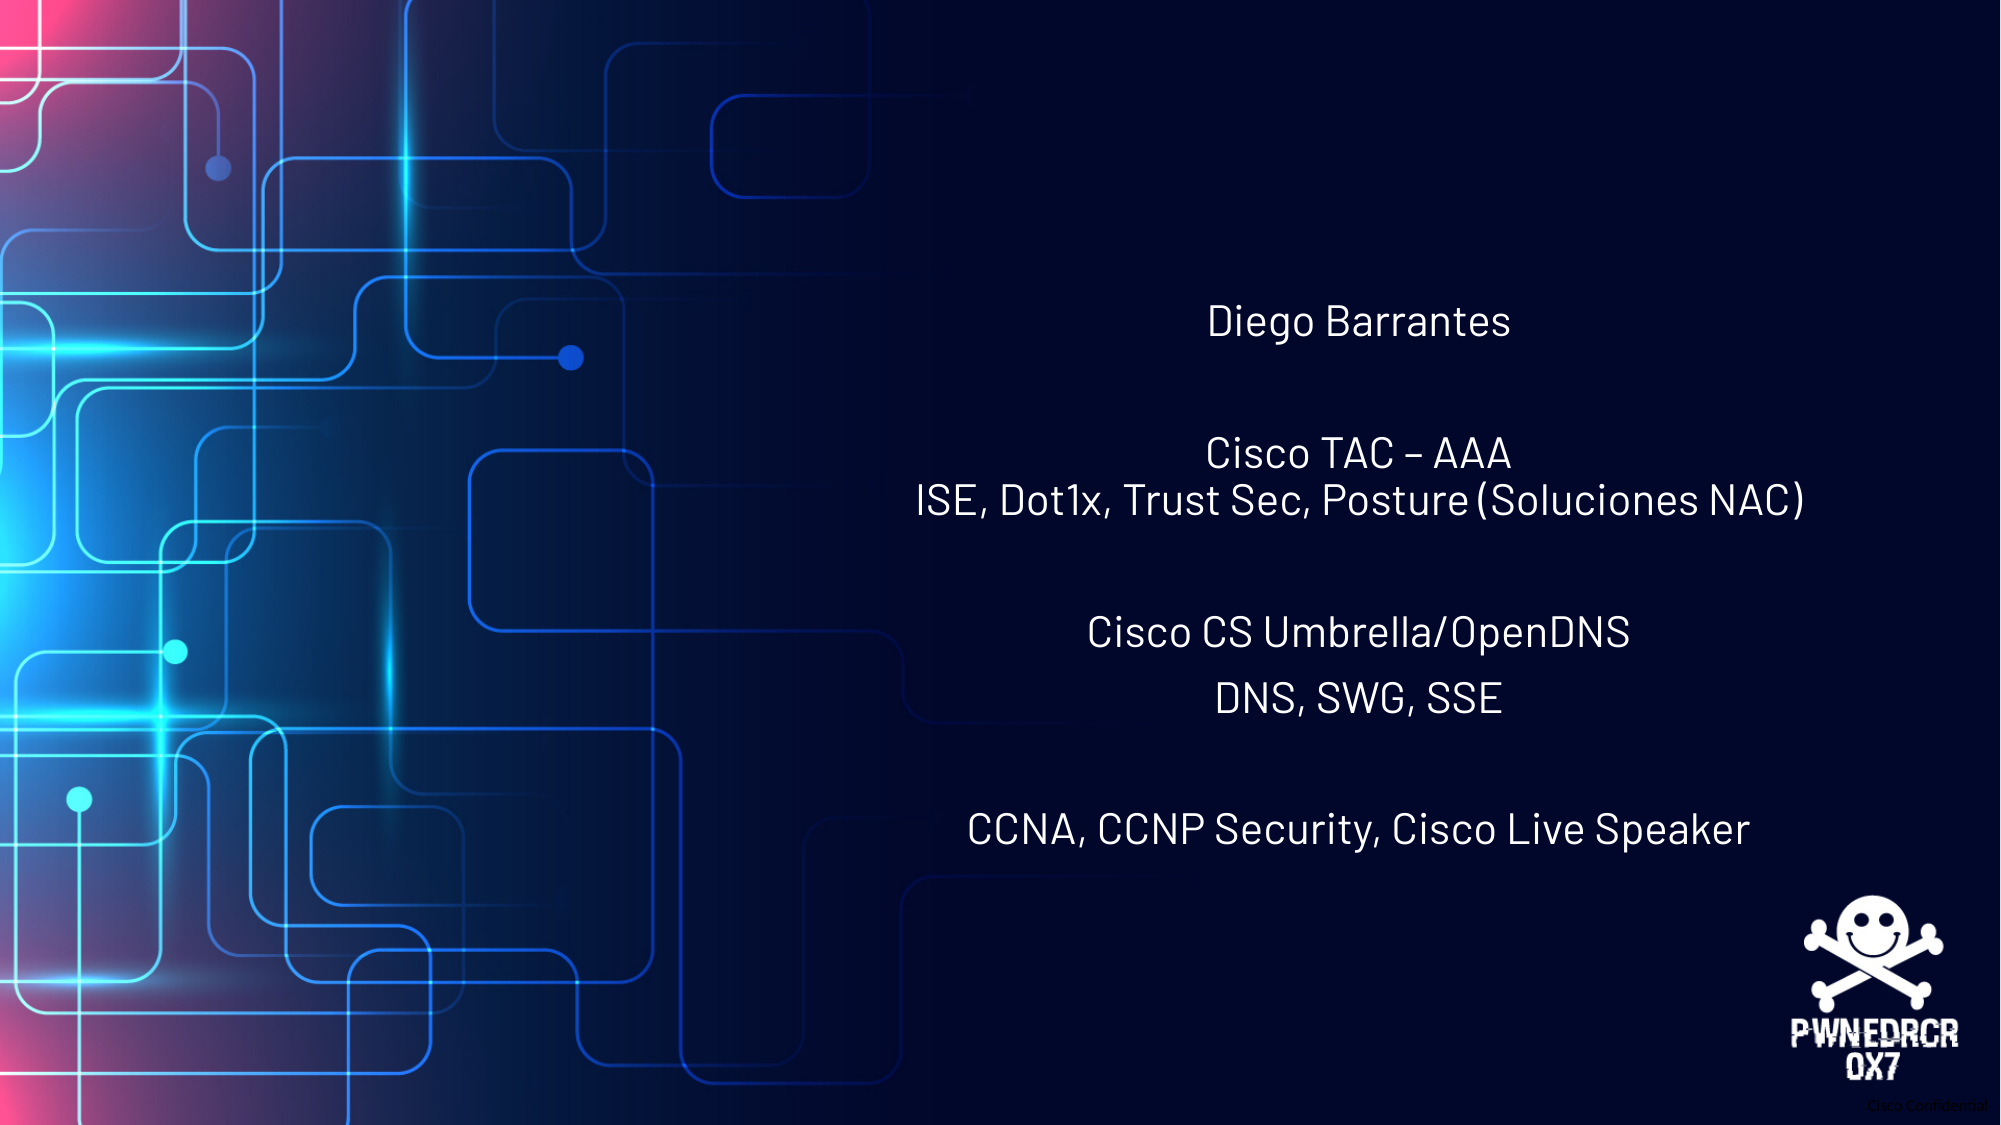

Diego Barrantes

Cisco TAC – AAA
ISE, Dot1x, Trust Sec, Posture (Soluciones NAC)

Cisco CS Umbrella/OpenDNS
DNS, SWG, SSE

CCNA, CCNP Security, Cisco Live Speaker